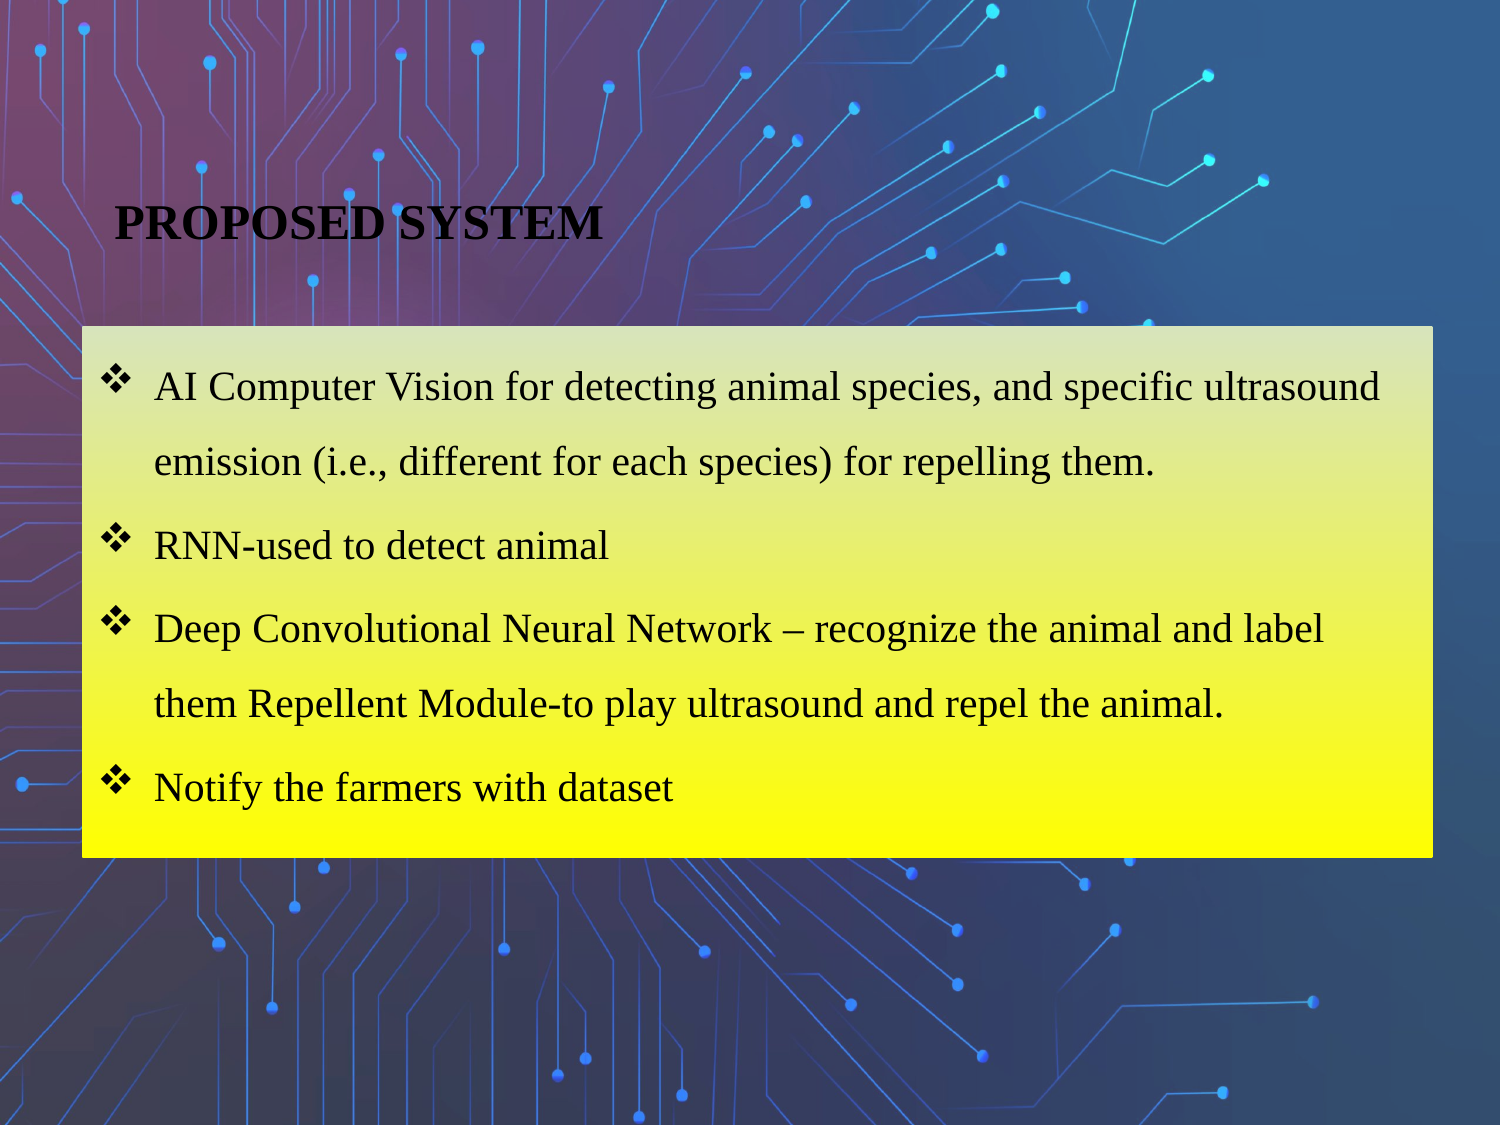

# PROPOSED SYSTEM
AI Computer Vision for detecting animal species, and specific ultrasound emission (i.e., different for each species) for repelling them.
RNN-used to detect animal
Deep Convolutional Neural Network – recognize the animal and label them Repellent Module-to play ultrasound and repel the animal.
Notify the farmers with dataset